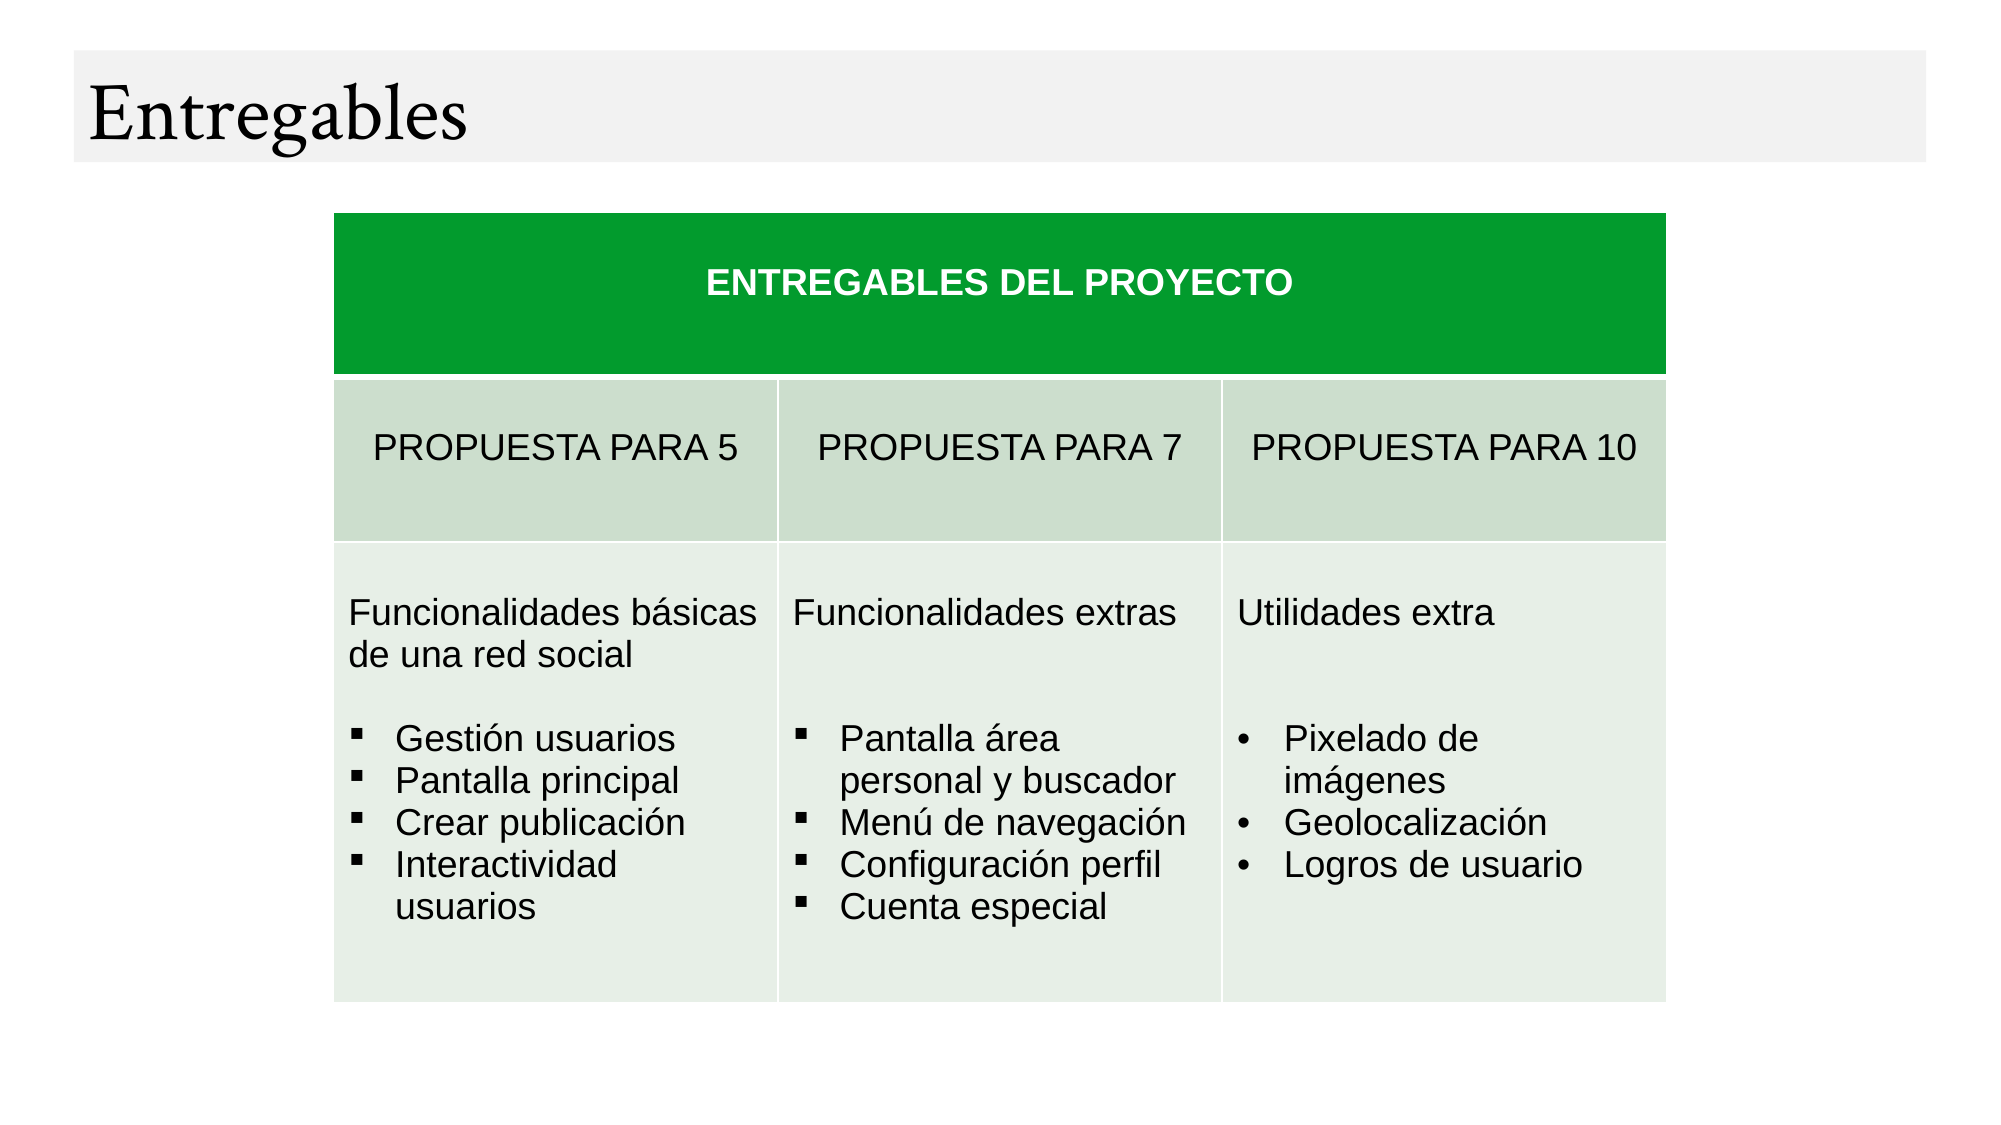

Entregables
| ENTREGABLES DEL PROYECTO |  |  |
| --- | --- | --- |
| PROPUESTA PARA 5 | PROPUESTA PARA 7 | PROPUESTA PARA 10 |
| Funcionalidades básicas de una red social Gestión usuarios Pantalla principal Crear publicación Interactividad usuarios | Funcionalidades extras Pantalla área personal y buscador Menú de navegación Configuración perfil Cuenta especial | Utilidades extra Pixelado de imágenes Geolocalización Logros de usuario |